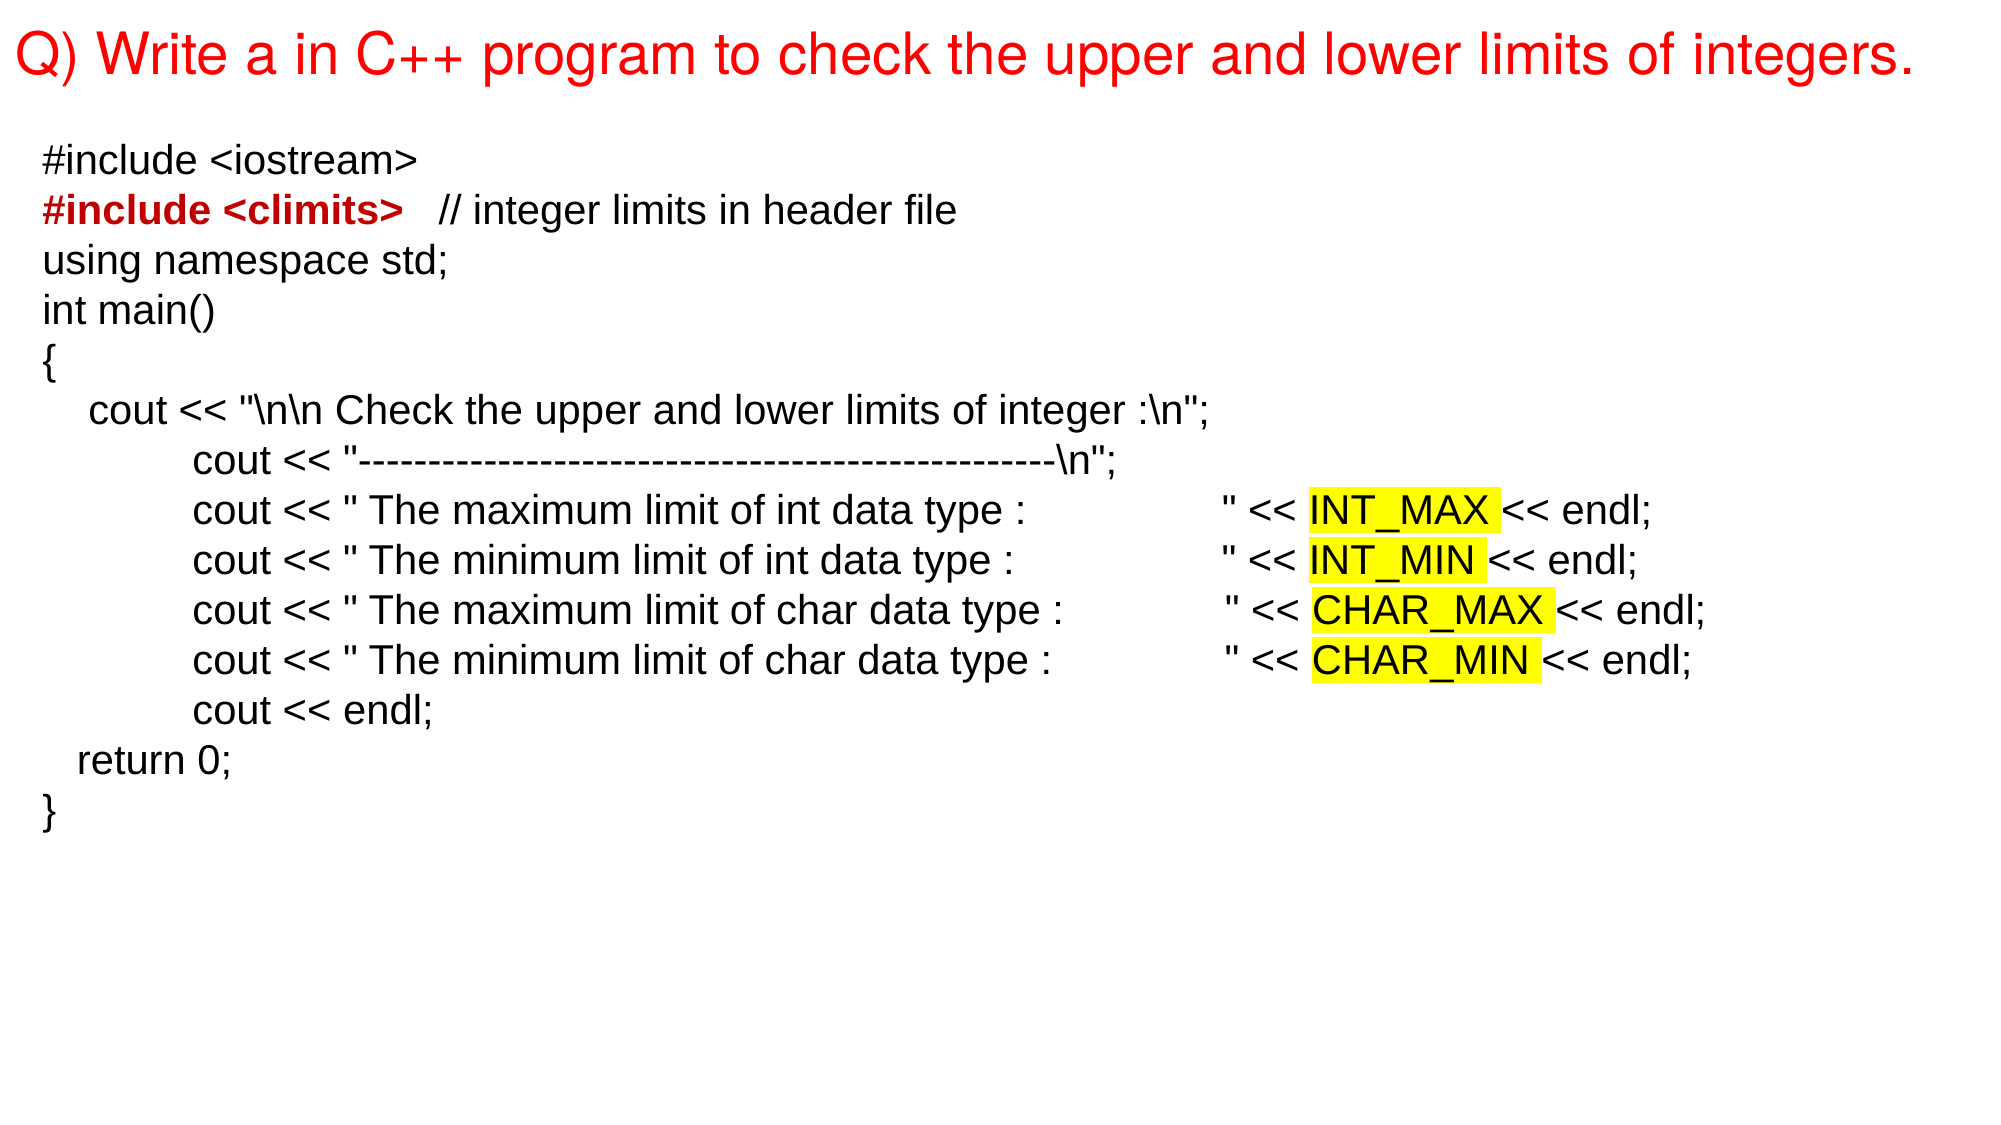

# Q) Write a in C++ program to check the upper and lower limits of integers.
#include <iostream>
#include <climits>   // integer limits in header file
using namespace std;
int main()
{
    cout << "\n\n Check the upper and lower limits of integer :\n";
	cout << "--------------------------------------------------\n";
	cout << " The maximum limit of int data type :                 " << INT_MAX << endl;
	cout << " The minimum limit of int data type :                  " << INT_MIN << endl;
	cout << " The maximum limit of char data type :              " << CHAR_MAX << endl;
	cout << " The minimum limit of char data type :               " << CHAR_MIN << endl;
	cout << endl;
   return 0;
}